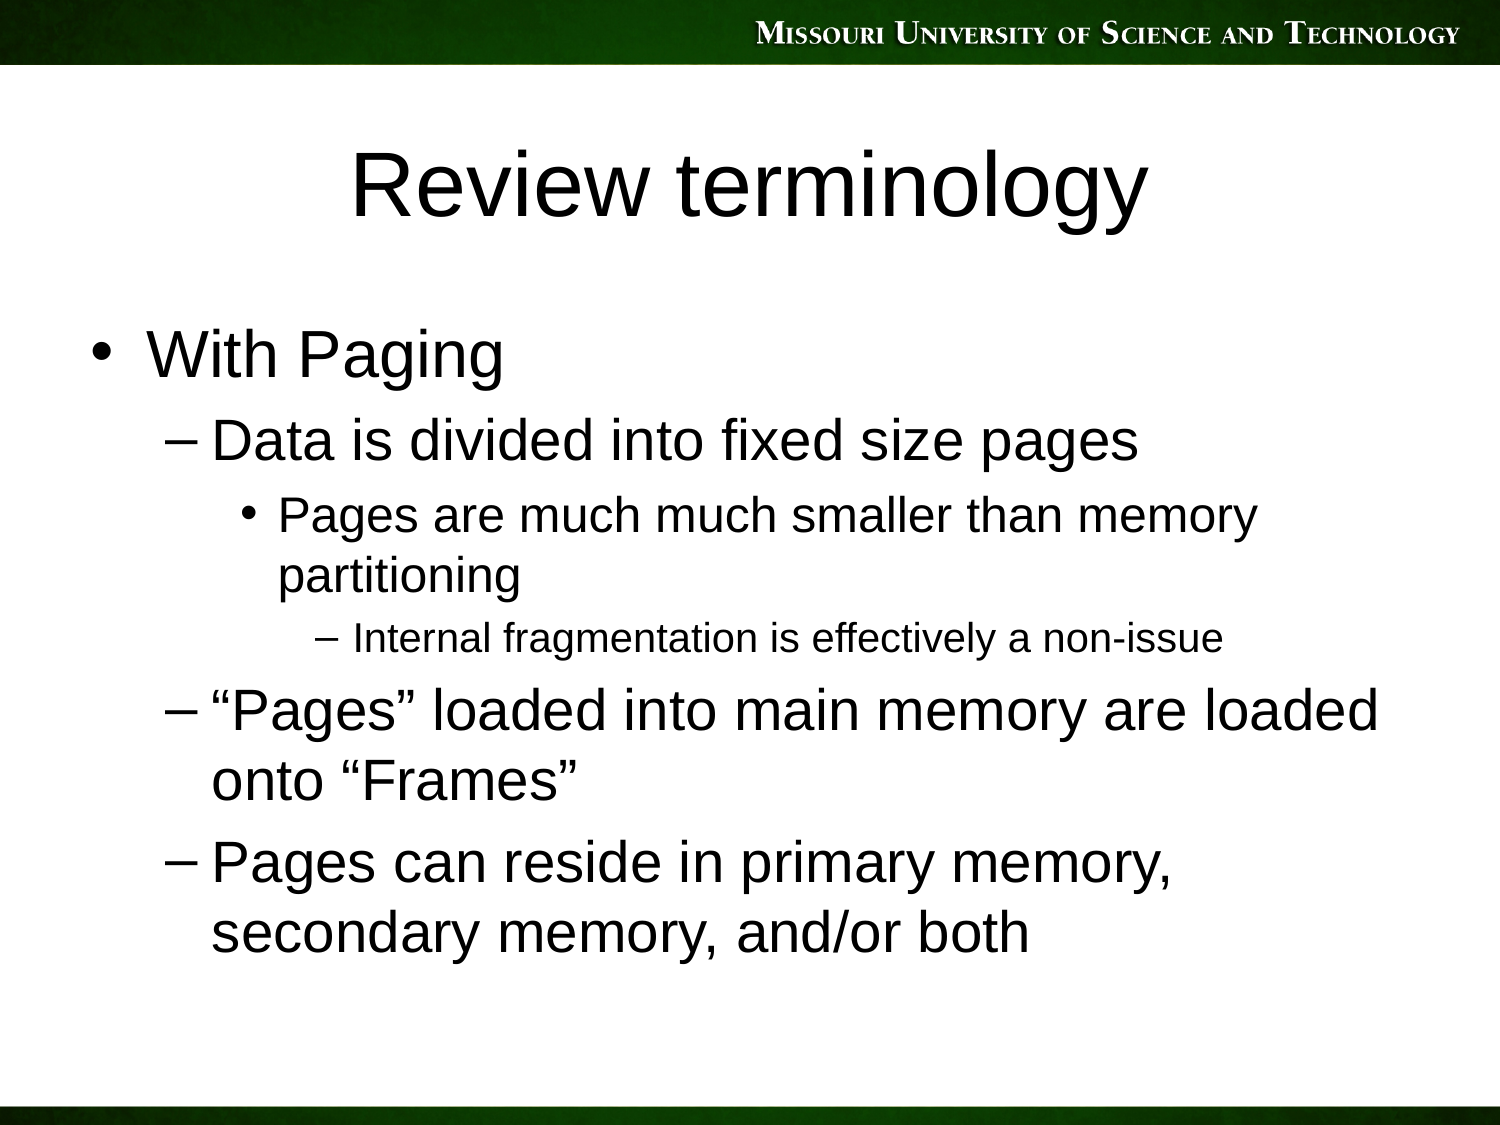

# Review terminology
With Paging
Data is divided into fixed size pages
Pages are much much smaller than memory partitioning
Internal fragmentation is effectively a non-issue
“Pages” loaded into main memory are loaded onto “Frames”
Pages can reside in primary memory, secondary memory, and/or both